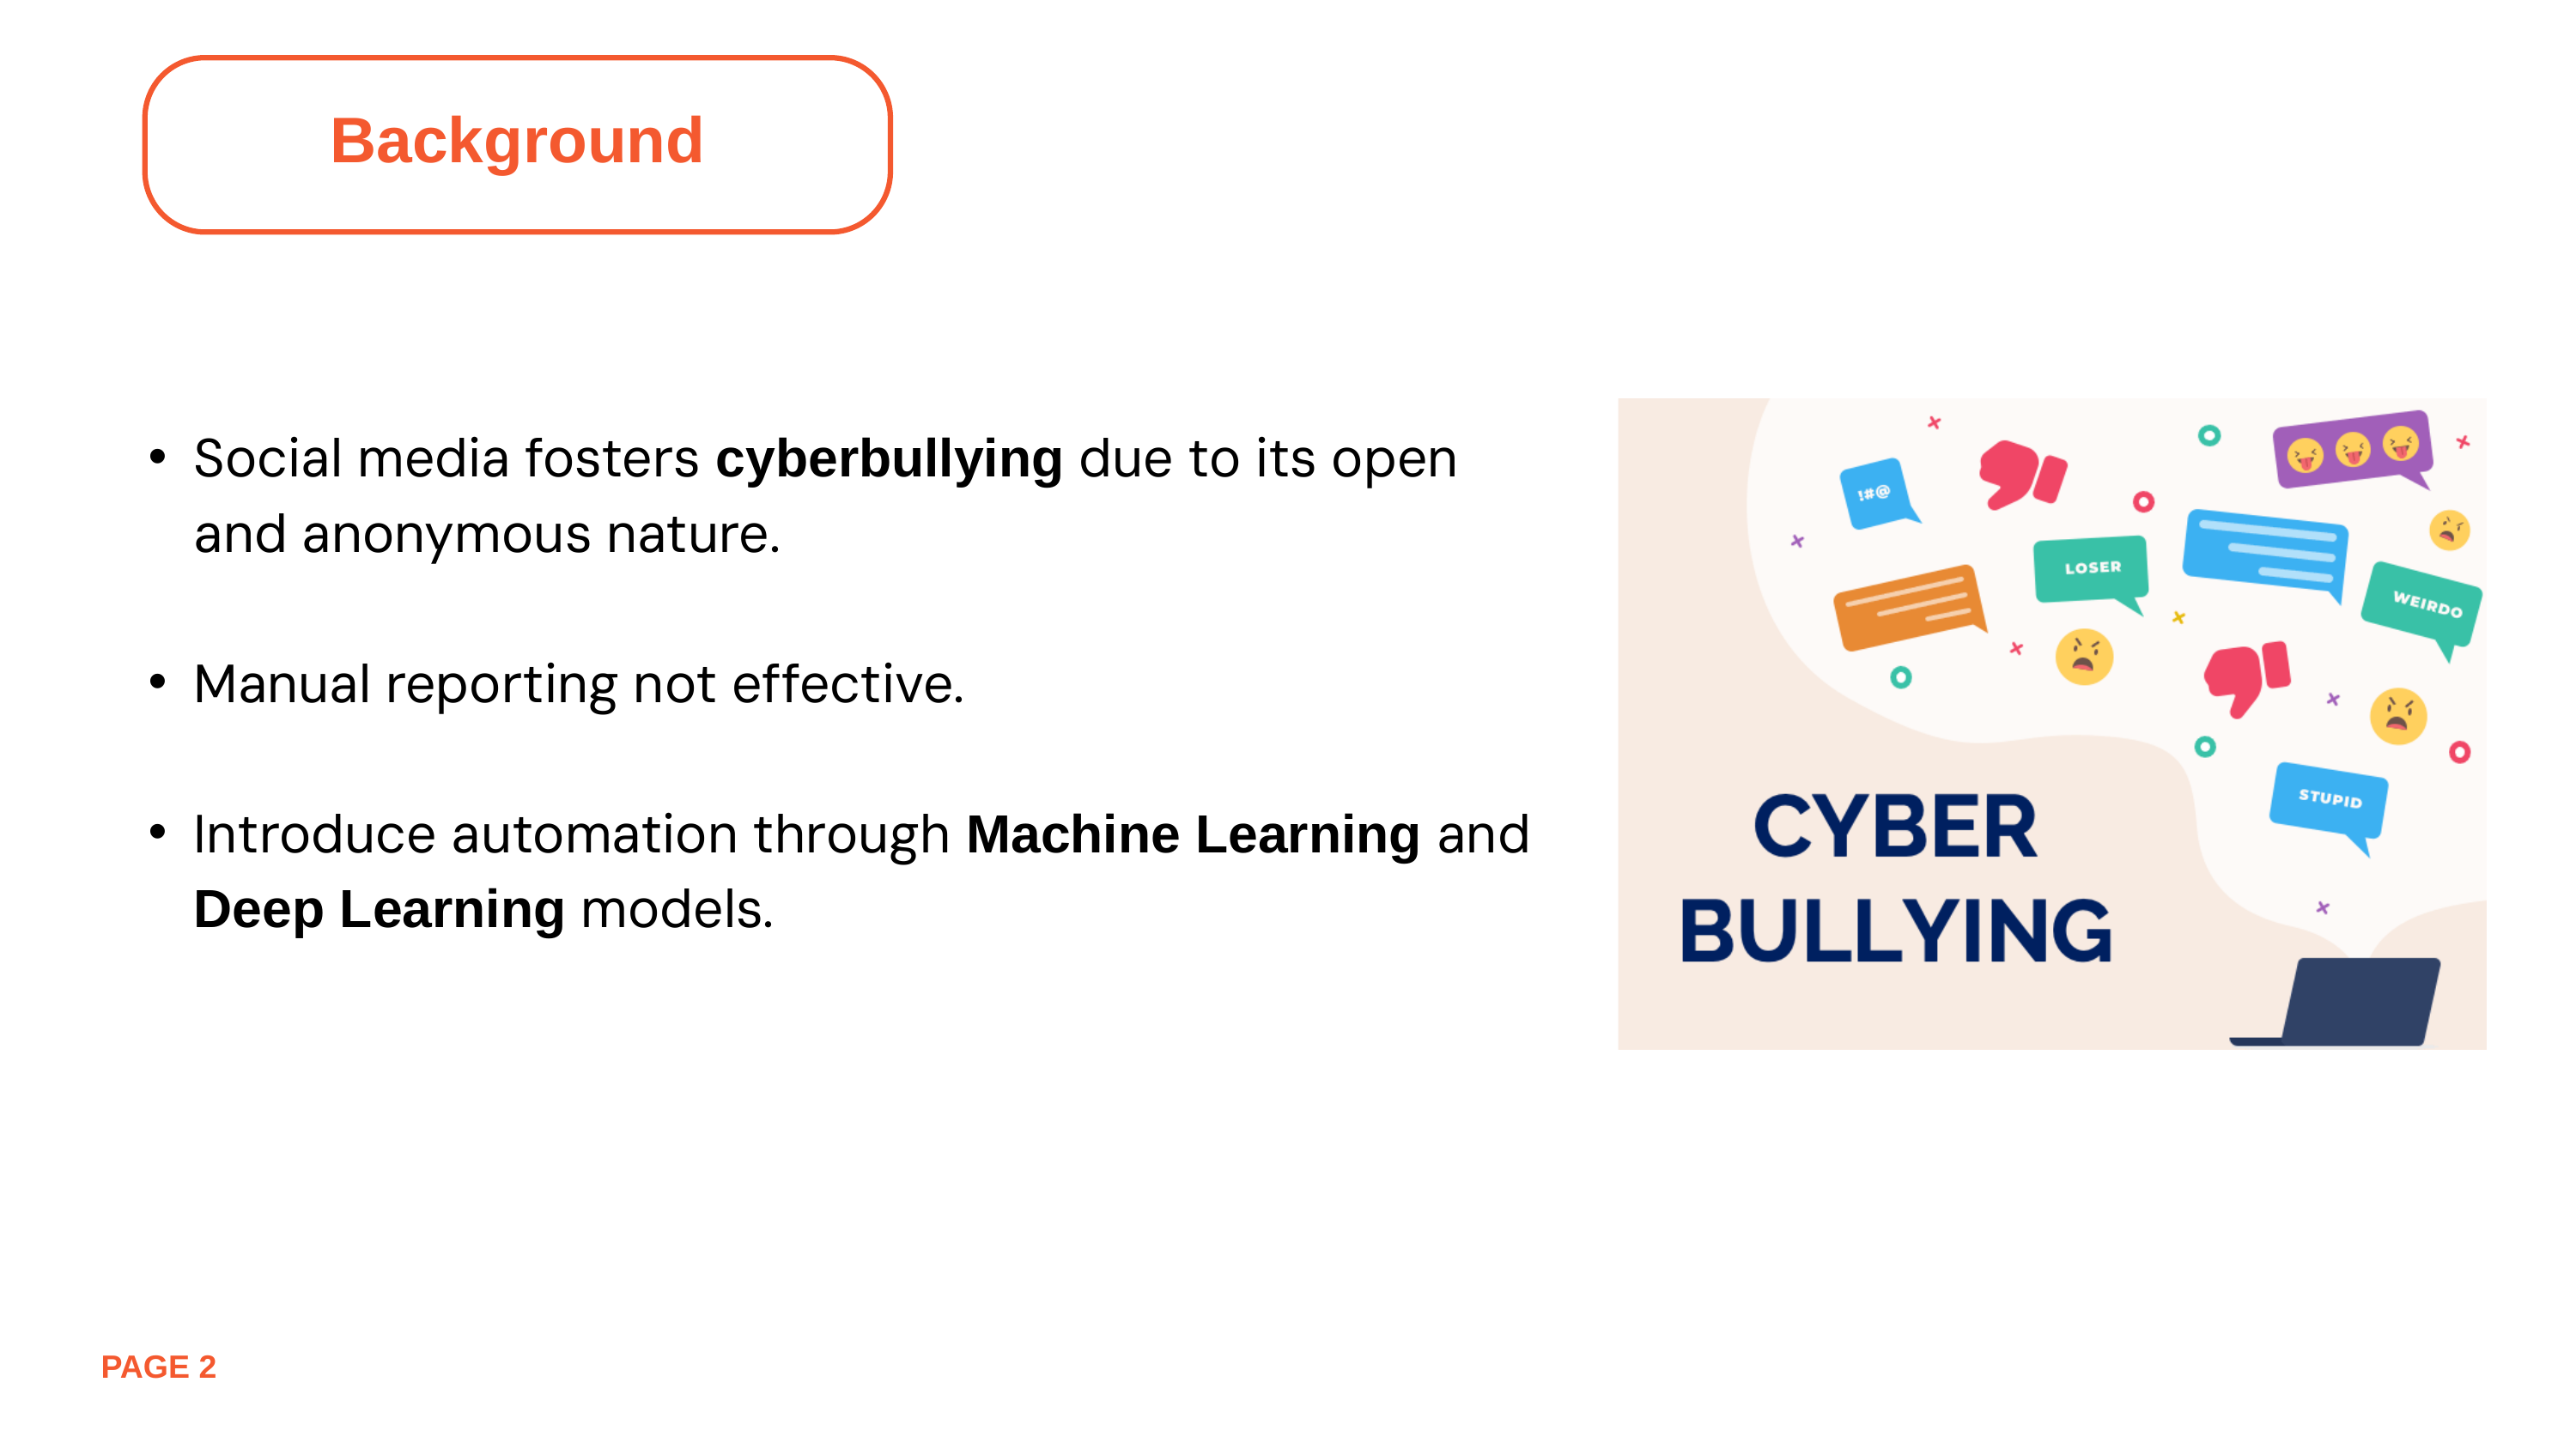

Background

Social media fosters cyberbullying due to its open and anonymous nature.

Manual reporting not effective.

Introduce automation through Machine Learning and Deep Learning models.

PAGE 2